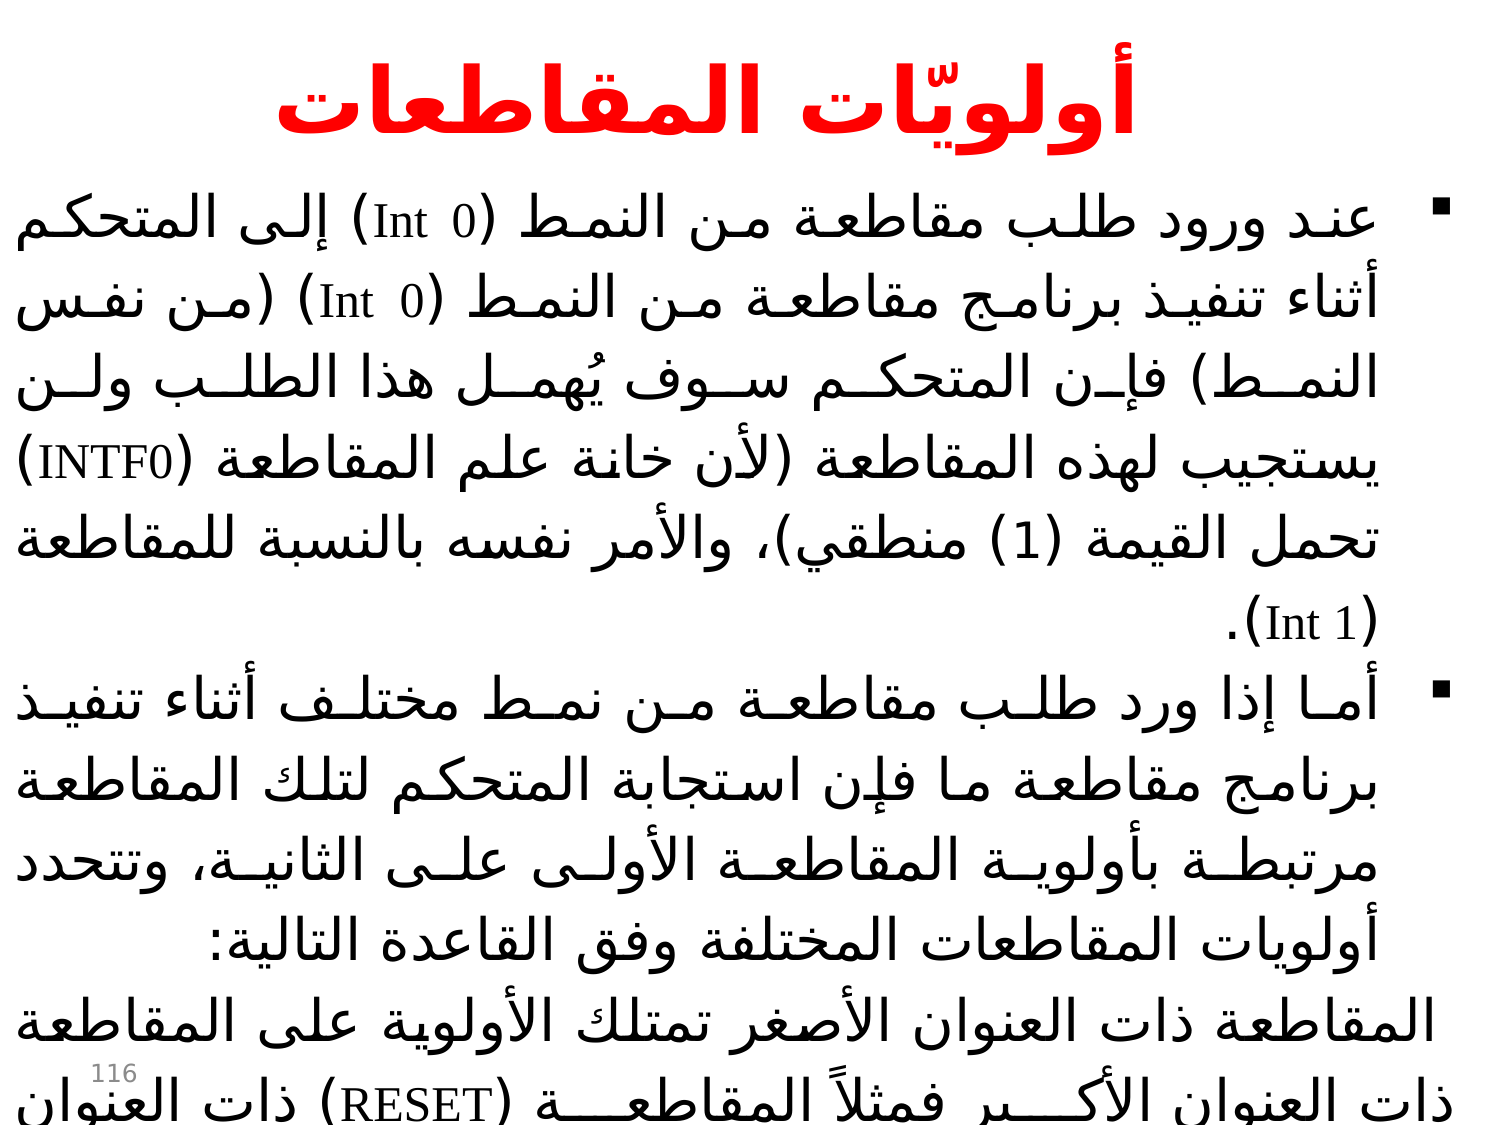

أولويّات المقاطعات
عند ورود طلب مقاطعة من النمط (Int 0) إلى المتحكم أثناء تنفيذ برنامج مقاطعة من النمط (Int 0) (من نفس النمط) فإن المتحكم سوف يُهمل هذا الطلب ولن يستجيب لهذه المقاطعة (لأن خانة علم المقاطعة (INTF0) تحمل القيمة (1) منطقي)، والأمر نفسه بالنسبة للمقاطعة (Int 1).
أما إذا ورد طلب مقاطعة من نمط مختلف أثناء تنفيذ برنامج مقاطعة ما فإن استجابة المتحكم لتلك المقاطعة مرتبطة بأولوية المقاطعة الأولى على الثانية، وتتحدد أولويات المقاطعات المختلفة وفق القاعدة التالية:
 المقاطعة ذات العنوان الأصغر تمتلك الأولوية على المقاطعة ذات العنوان الأكبر فمثلاً المقاطعة (RESET) ذات العنوان ($000) لها أولوية على المقاطعة (Int0) ذات العنوان ($001) والتي لها الأولوية هي الأخرى على المقاطعة (Int1) ذات العنوان ($002) وهكذا بالنسبة إلى بقية المقاطعات.
116